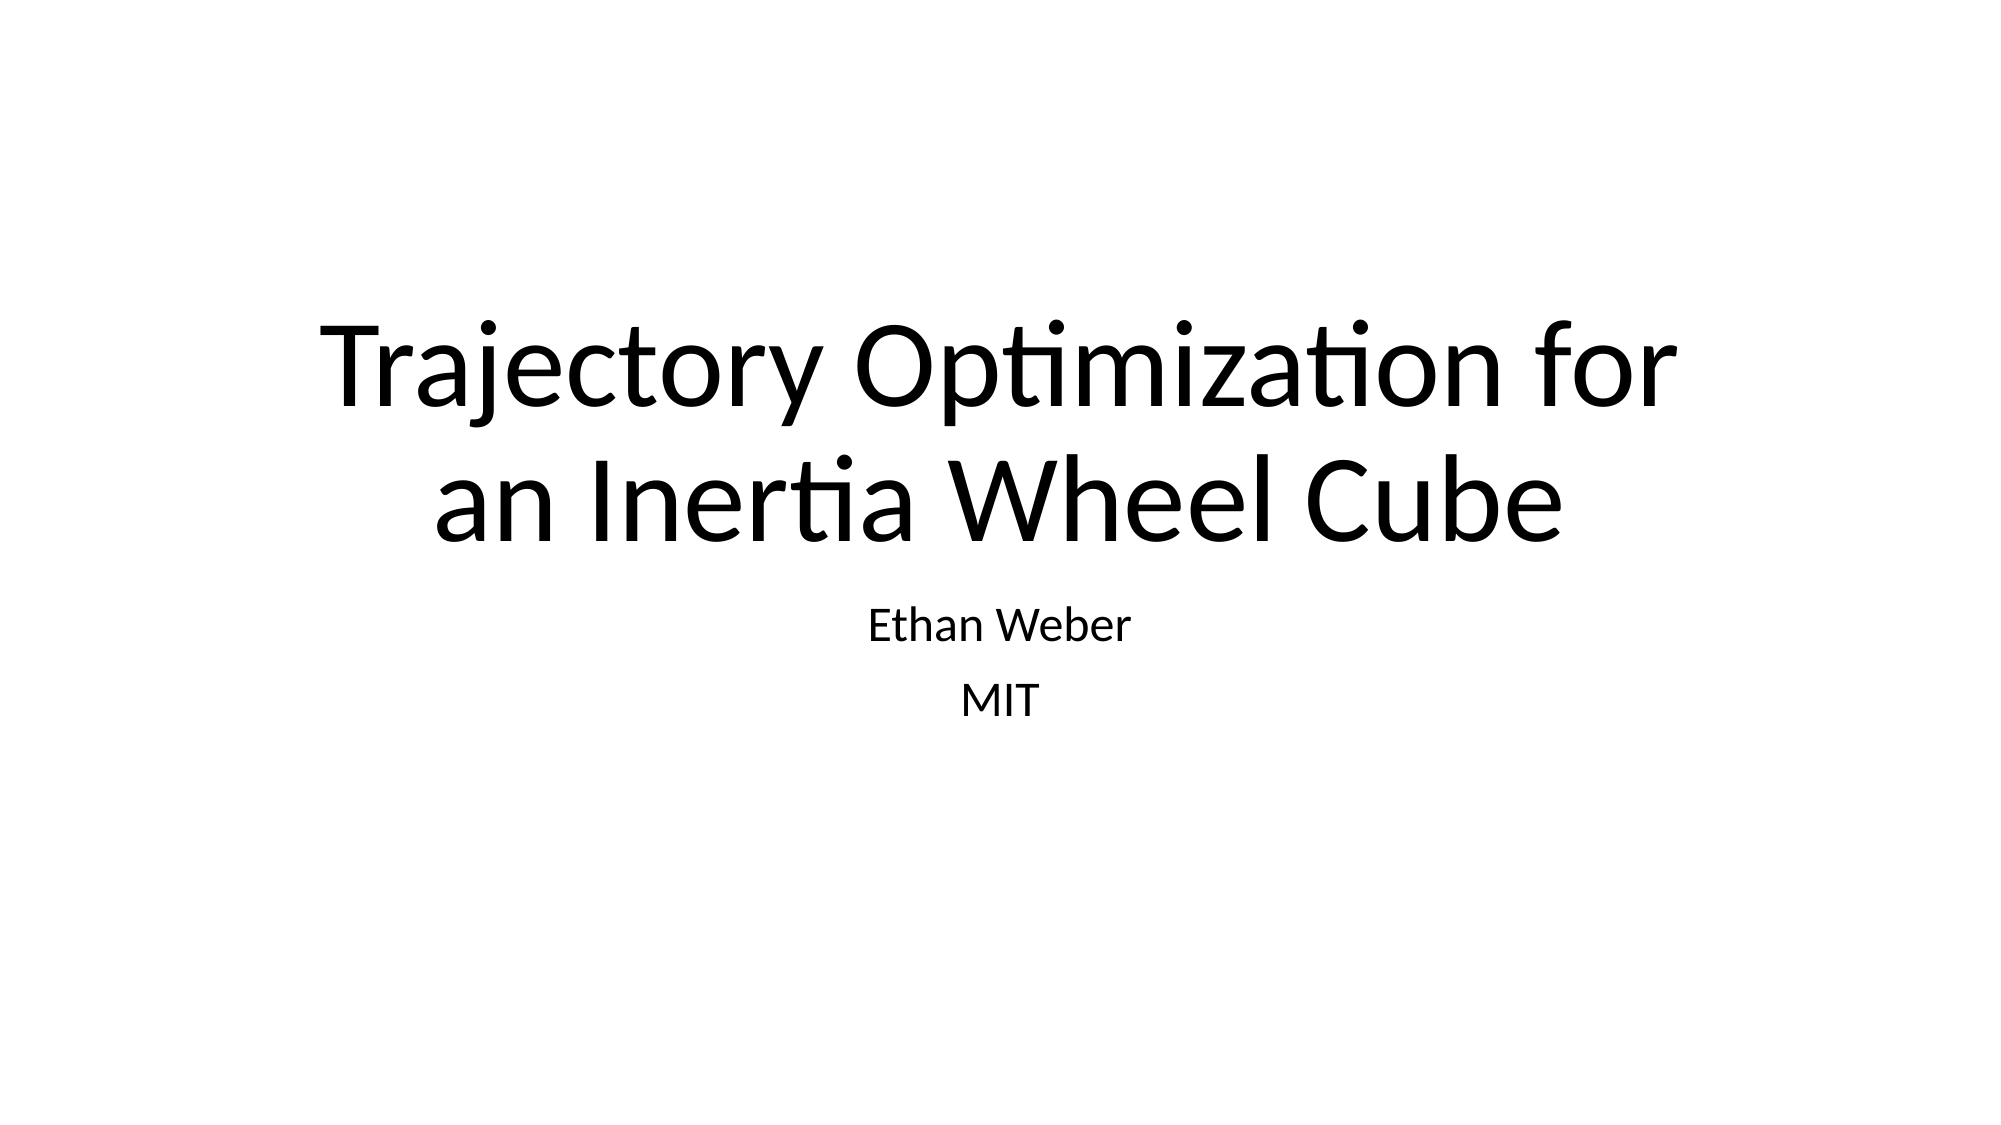

# Trajectory Optimization for an Inertia Wheel Cube
Ethan Weber
MIT